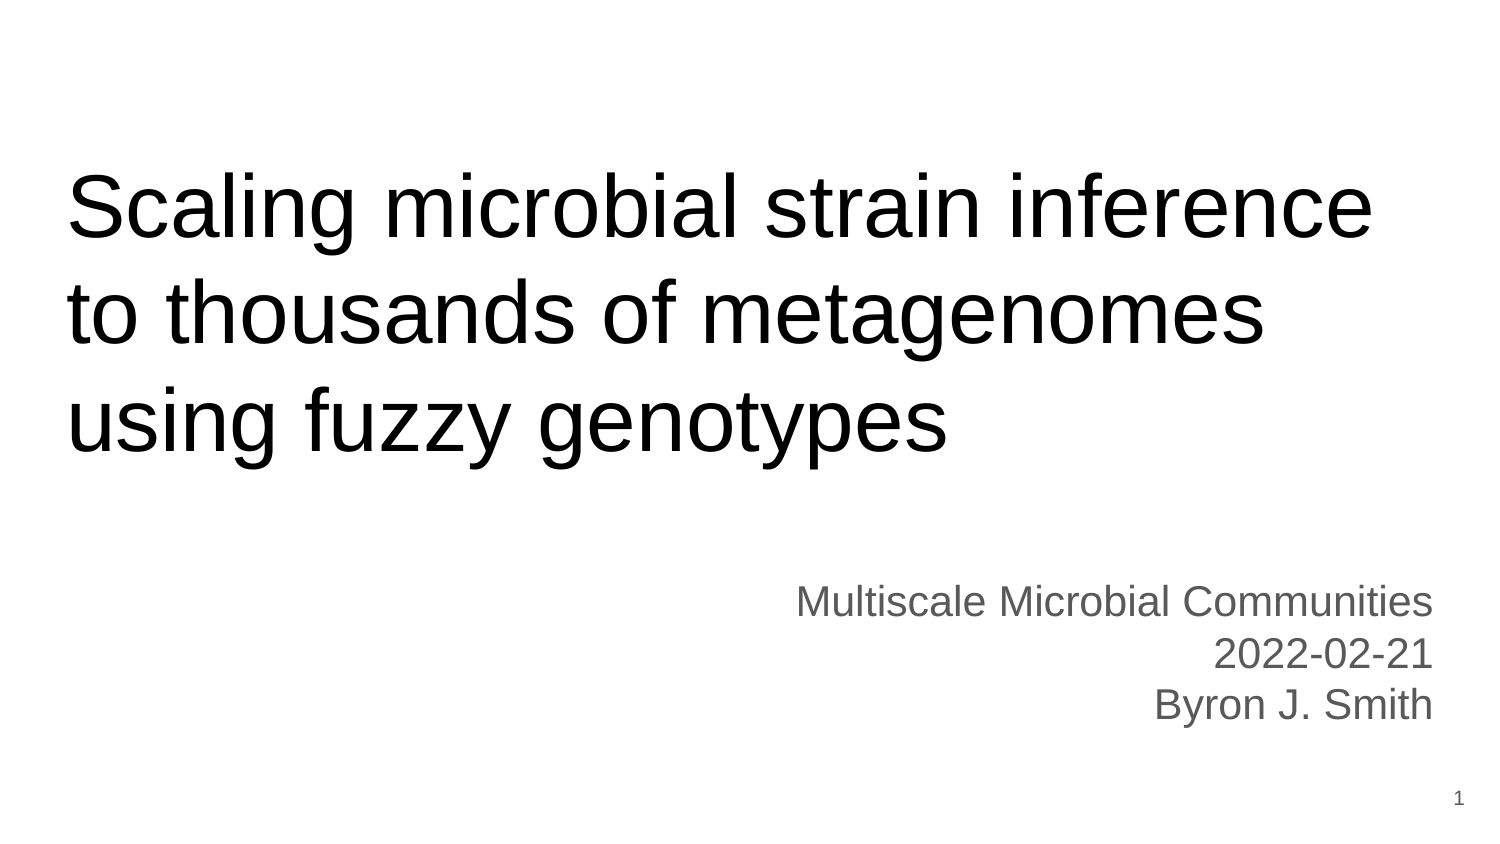

# Scaling microbial strain inference to thousands of metagenomes using fuzzy genotypes
Multiscale Microbial Communities
2022-02-21
Byron J. Smith
1